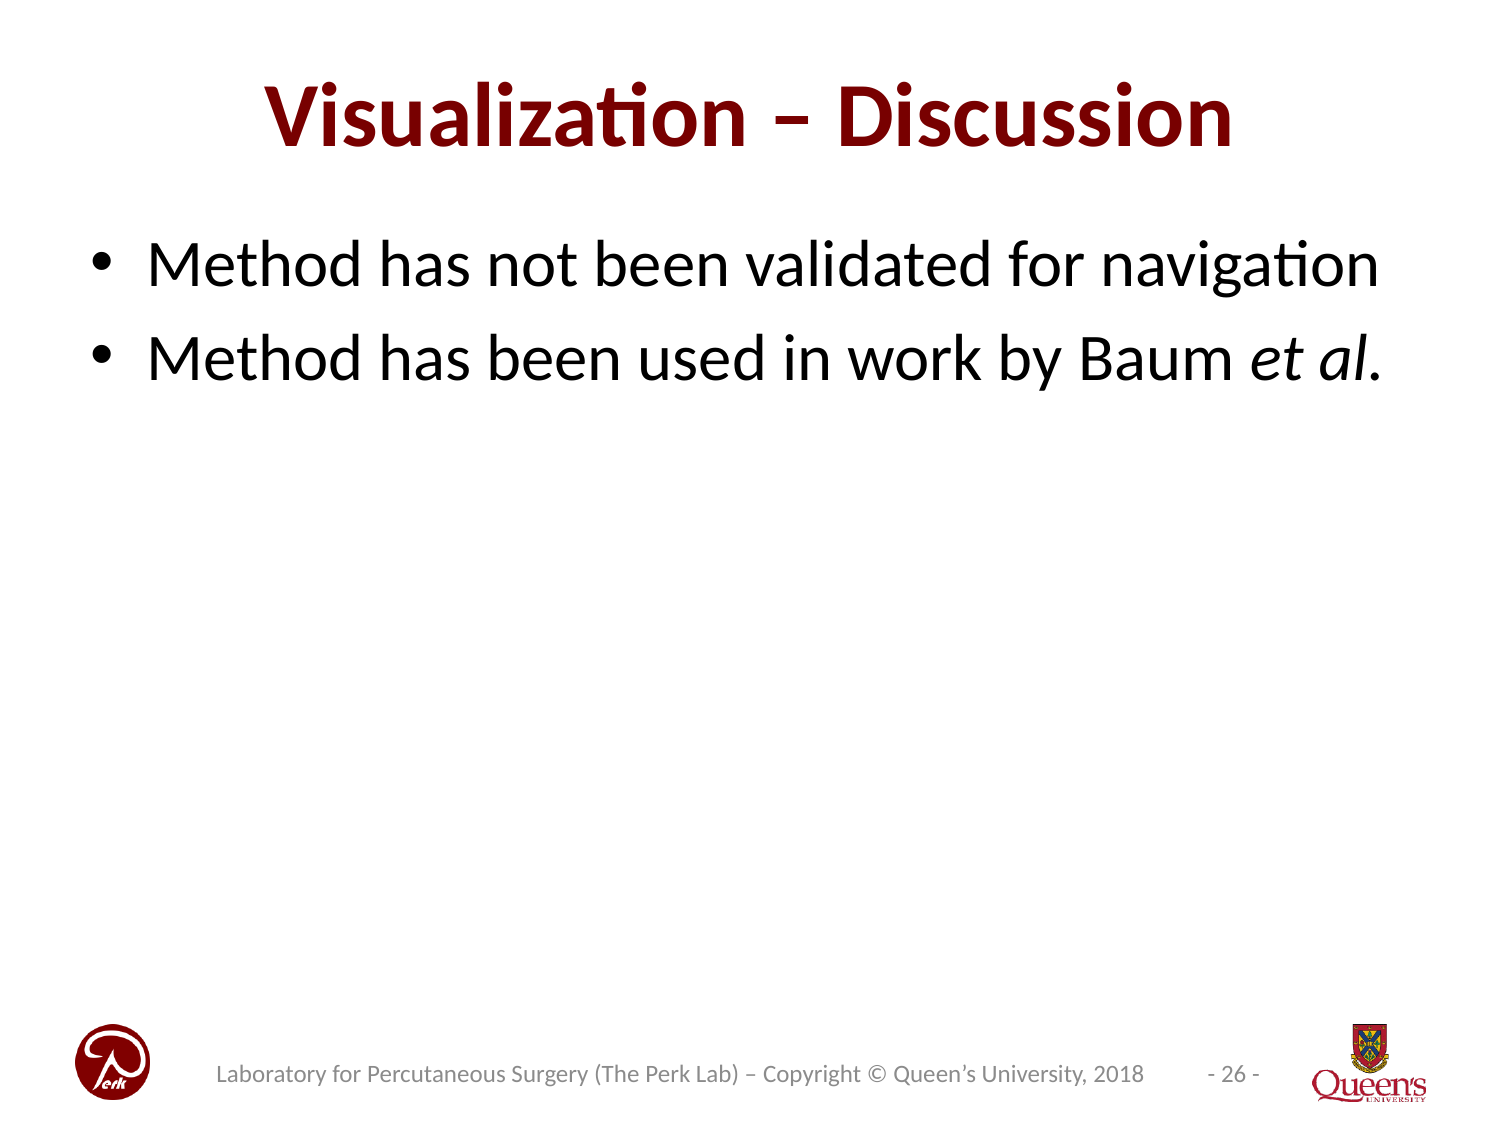

# Visualization – Discussion
Method has not been validated for navigation
Method has been used in work by Baum et al.
Laboratory for Percutaneous Surgery (The Perk Lab) – Copyright © Queen’s University, 2018
- 26 -